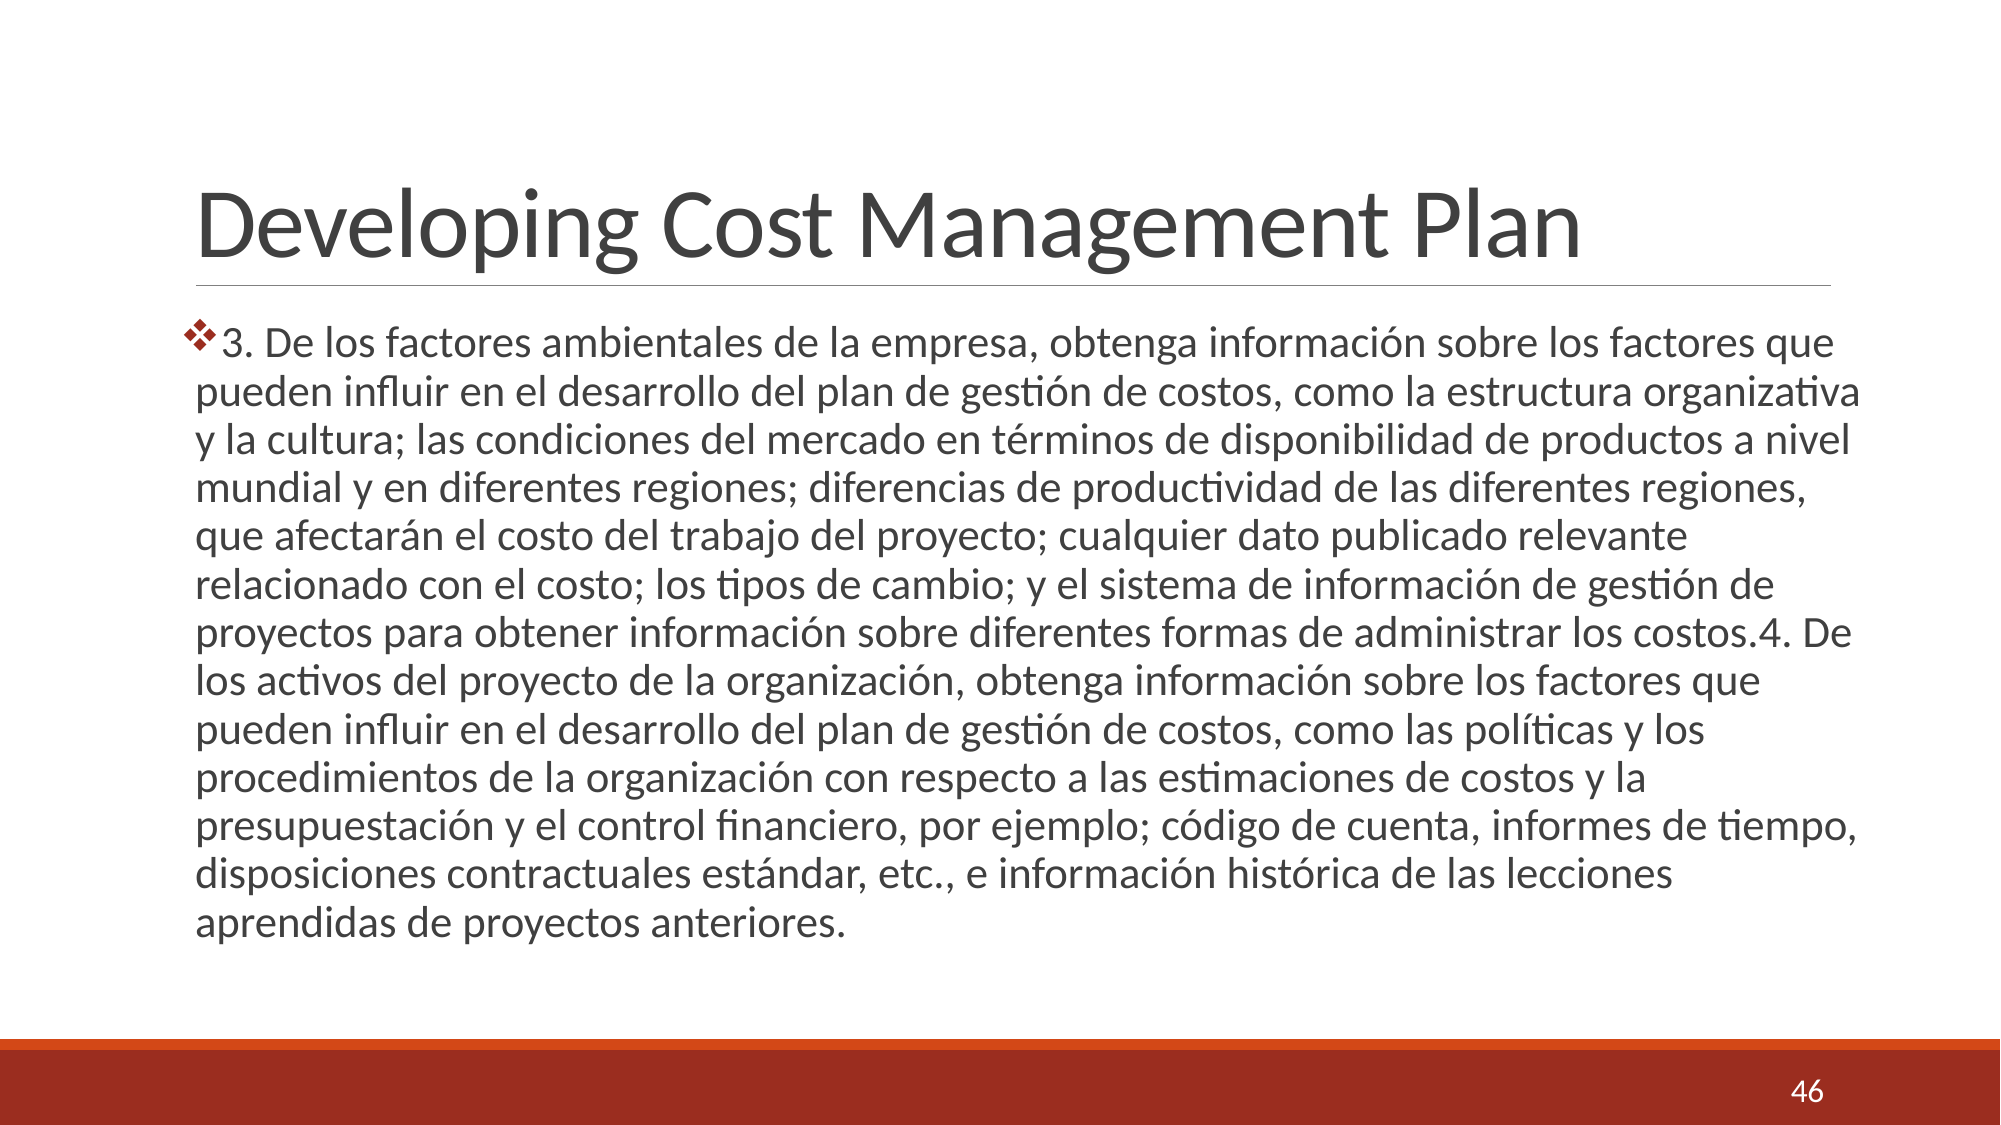

# Developing Cost Management Plan
3. De los factores ambientales de la empresa, obtenga información sobre los factores que pueden influir en el desarrollo del plan de gestión de costos, como la estructura organizativa y la cultura; las condiciones del mercado en términos de disponibilidad de productos a nivel mundial y en diferentes regiones; diferencias de productividad de las diferentes regiones, que afectarán el costo del trabajo del proyecto; cualquier dato publicado relevante relacionado con el costo; los tipos de cambio; y el sistema de información de gestión de proyectos para obtener información sobre diferentes formas de administrar los costos.4. De los activos del proyecto de la organización, obtenga información sobre los factores que pueden influir en el desarrollo del plan de gestión de costos, como las políticas y los procedimientos de la organización con respecto a las estimaciones de costos y la presupuestación y el control financiero, por ejemplo; código de cuenta, informes de tiempo, disposiciones contractuales estándar, etc., e información histórica de las lecciones aprendidas de proyectos anteriores.
46